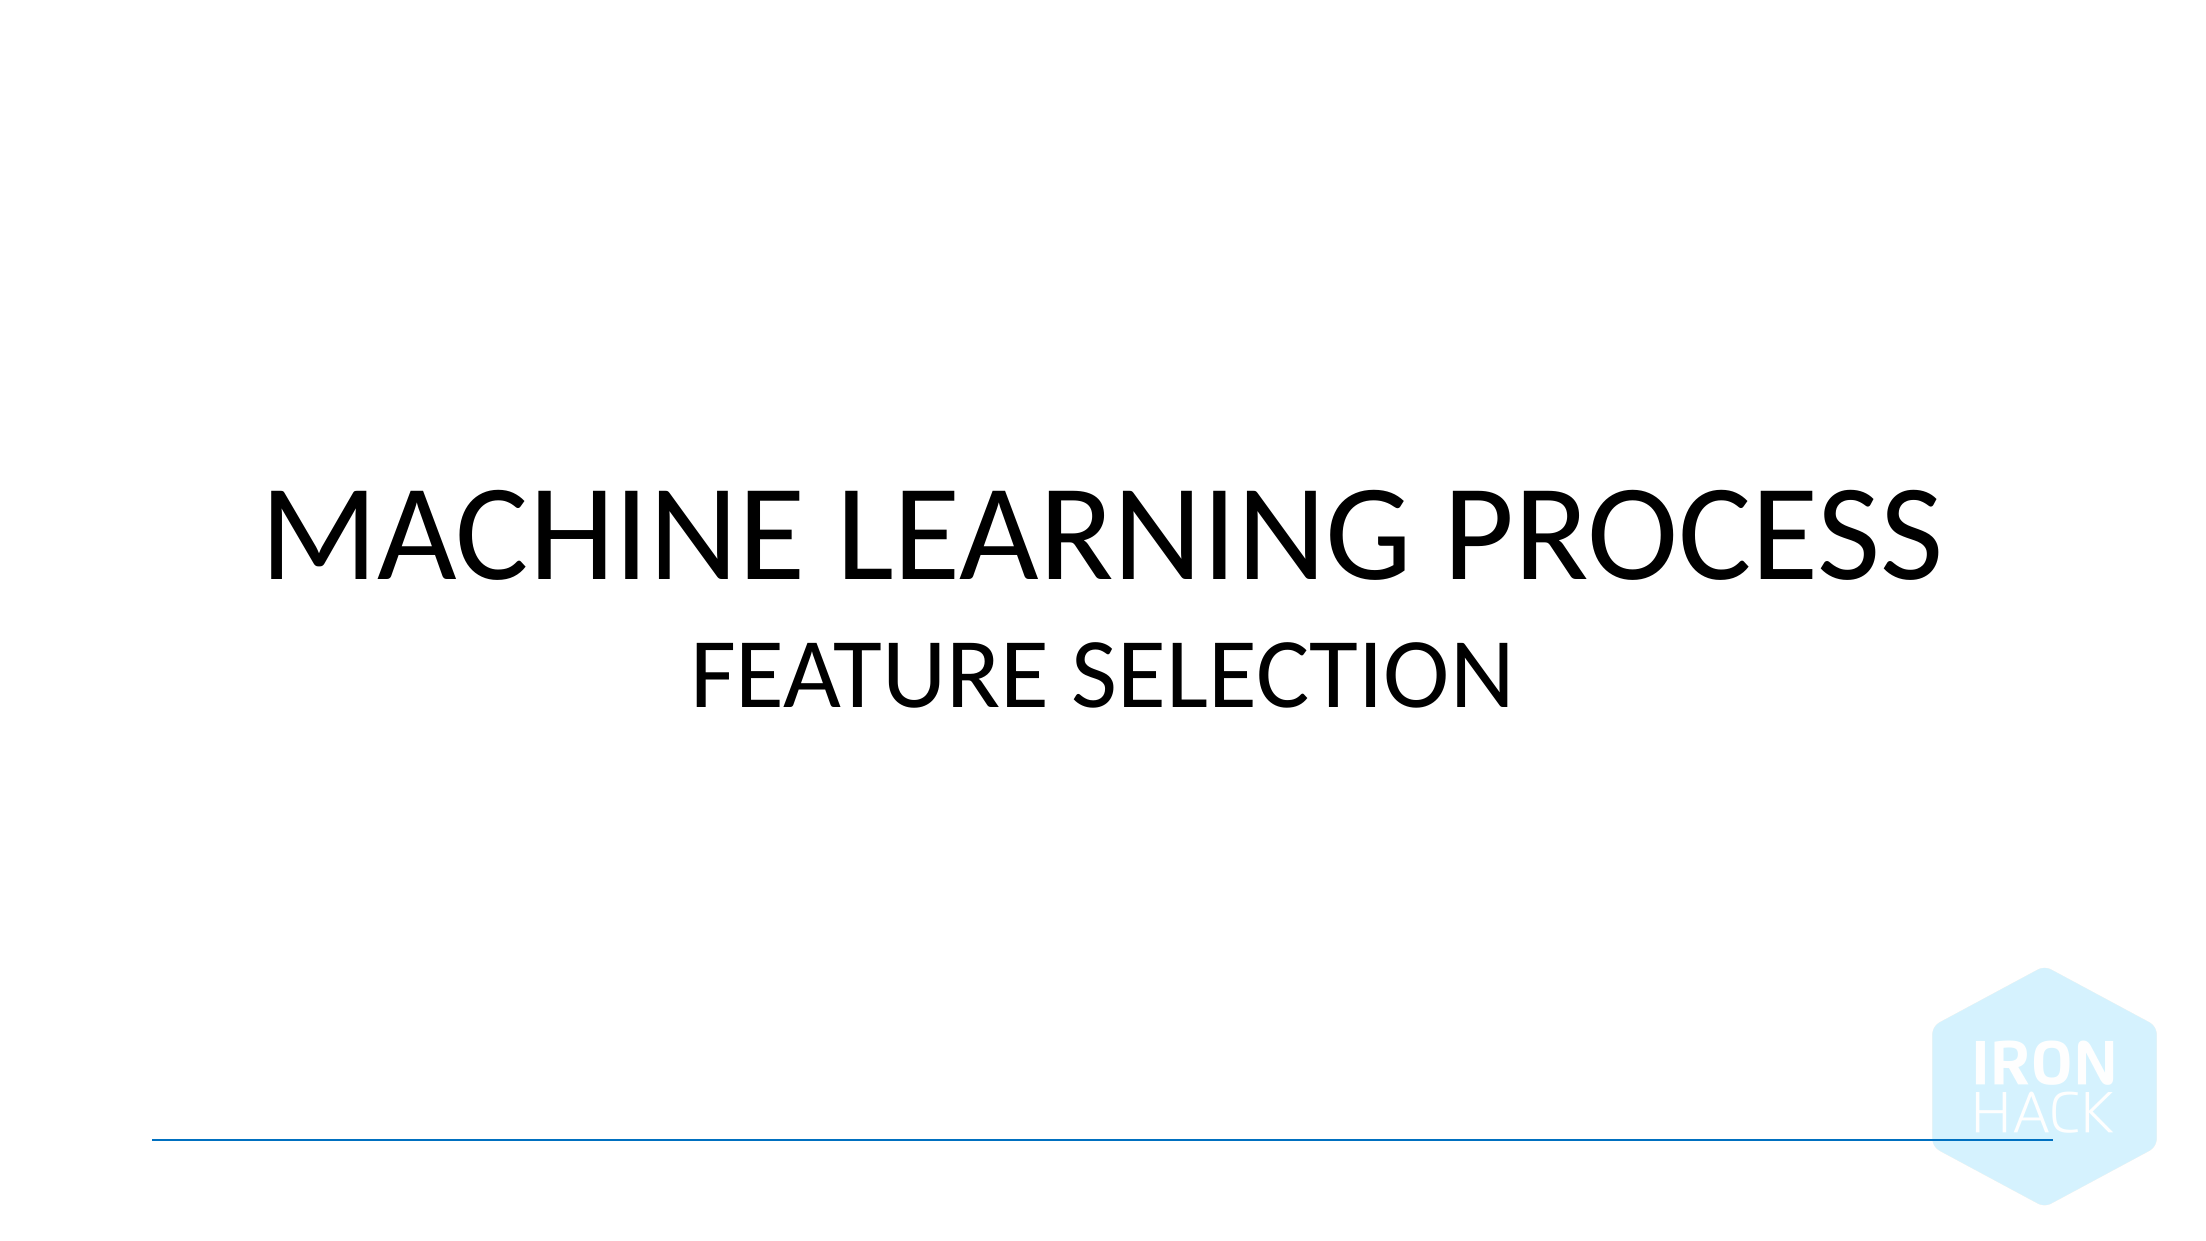

Machine learning process
Feature Selection
October 2, 2024 |
17